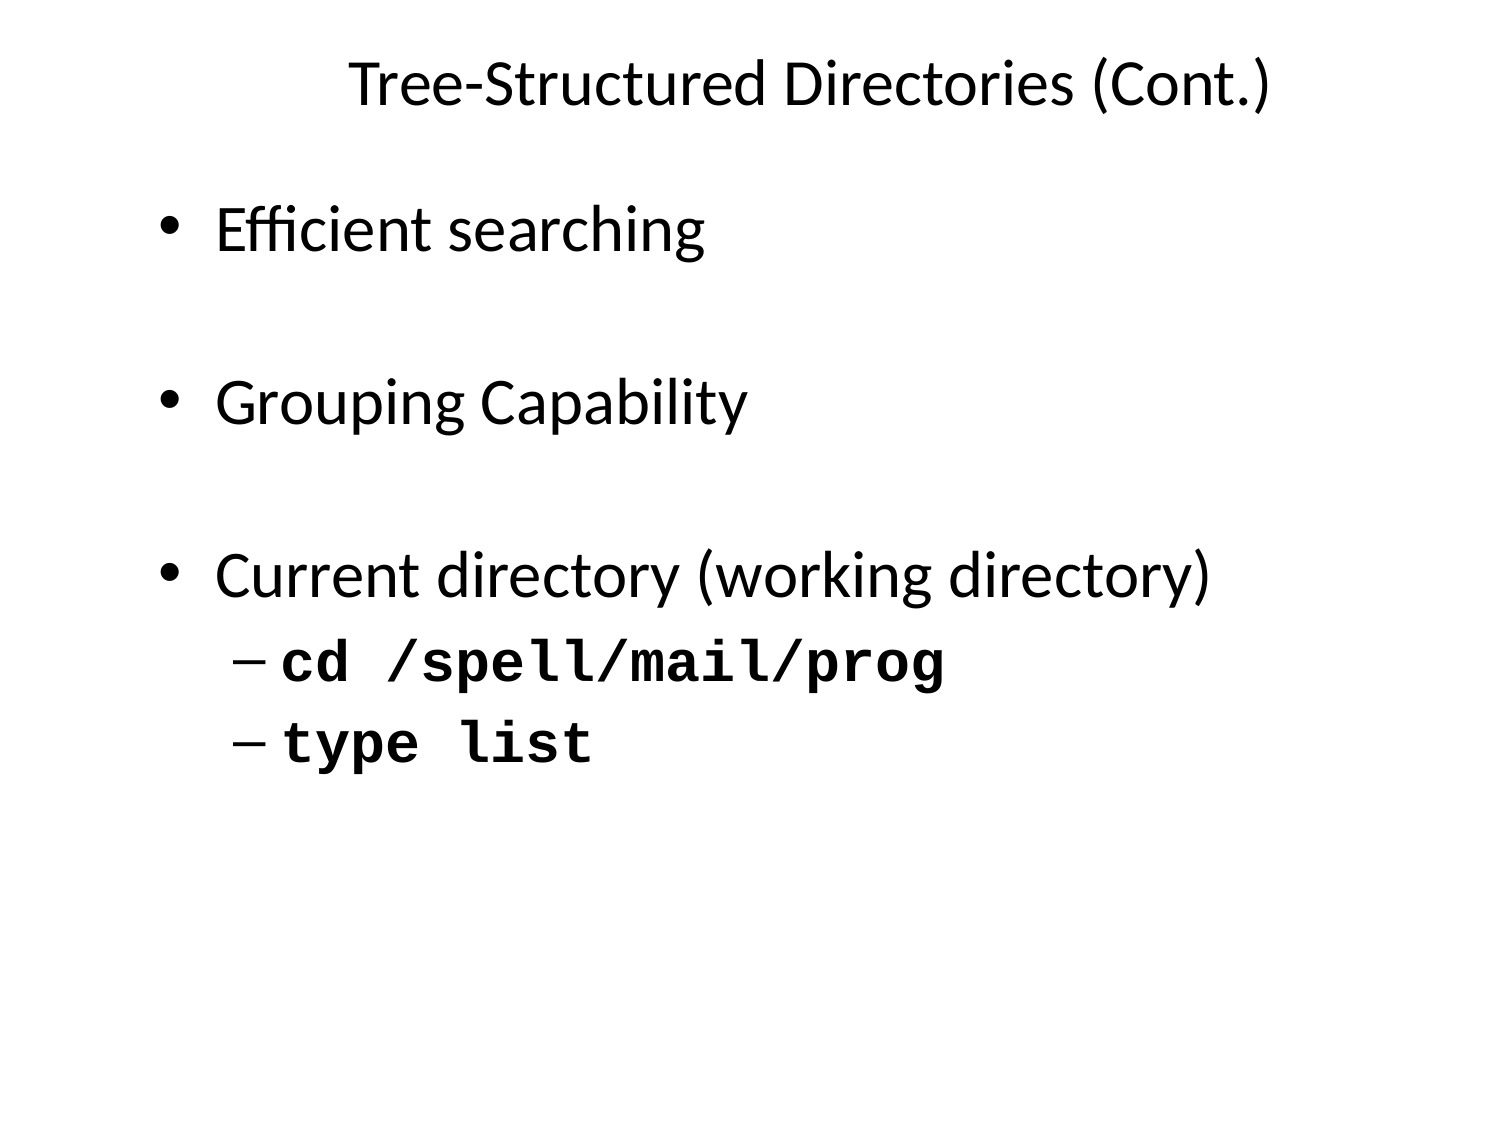

# Tree-Structured Directories (Cont.)
Efficient searching
Grouping Capability
Current directory (working directory)
cd /spell/mail/prog
type list